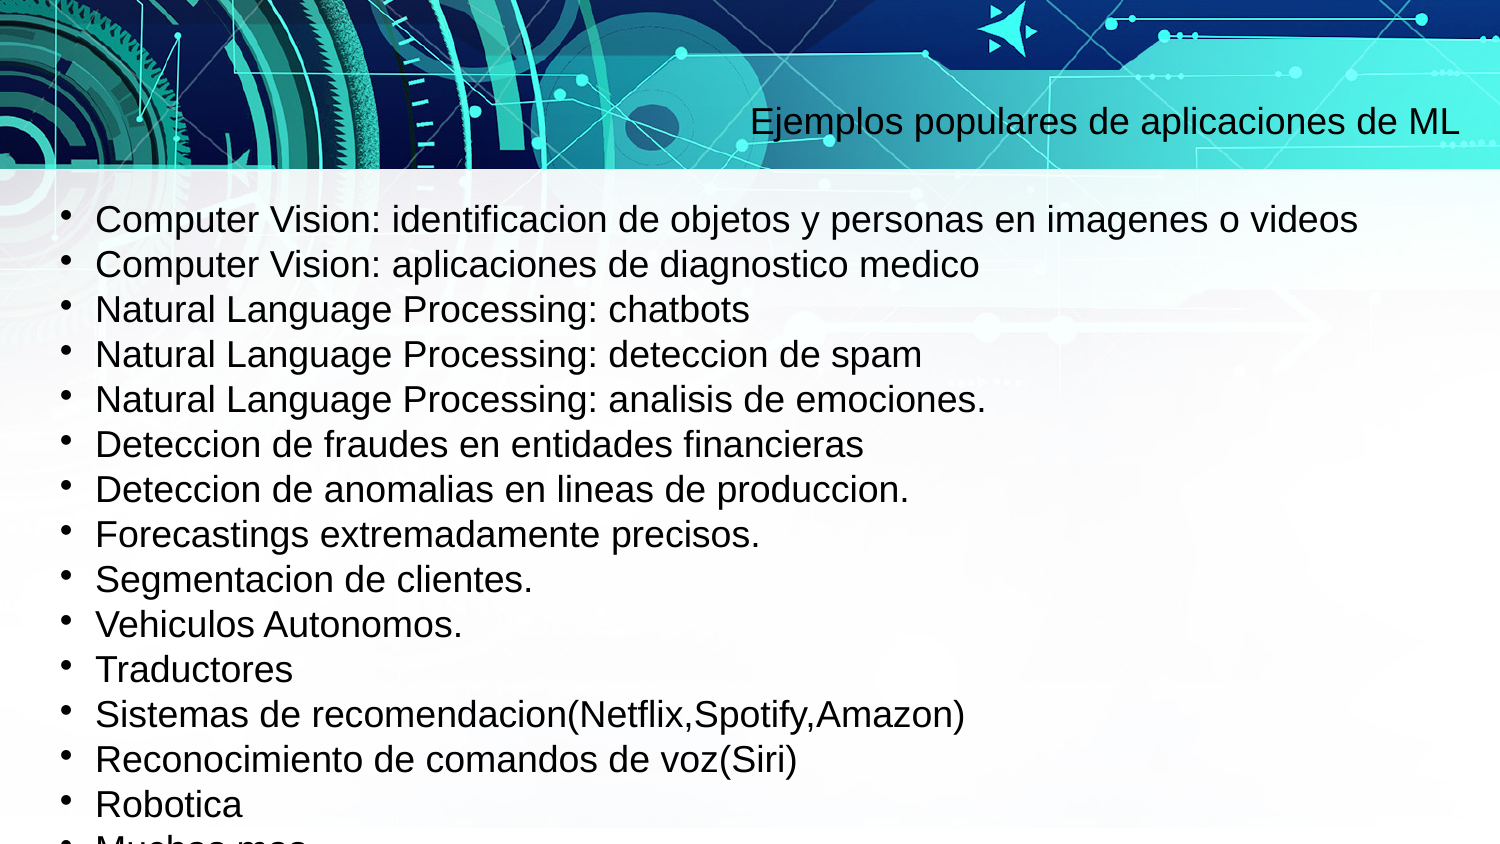

Ejemplos populares de aplicaciones de ML
Computer Vision: identificacion de objetos y personas en imagenes o videos
Computer Vision: aplicaciones de diagnostico medico
Natural Language Processing: chatbots
Natural Language Processing: deteccion de spam
Natural Language Processing: analisis de emociones.
Deteccion de fraudes en entidades financieras
Deteccion de anomalias en lineas de produccion.
Forecastings extremadamente precisos.
Segmentacion de clientes.
Vehiculos Autonomos.
Traductores
Sistemas de recomendacion(Netflix,Spotify,Amazon)
Reconocimiento de comandos de voz(Siri)
Robotica
Muchas mas...